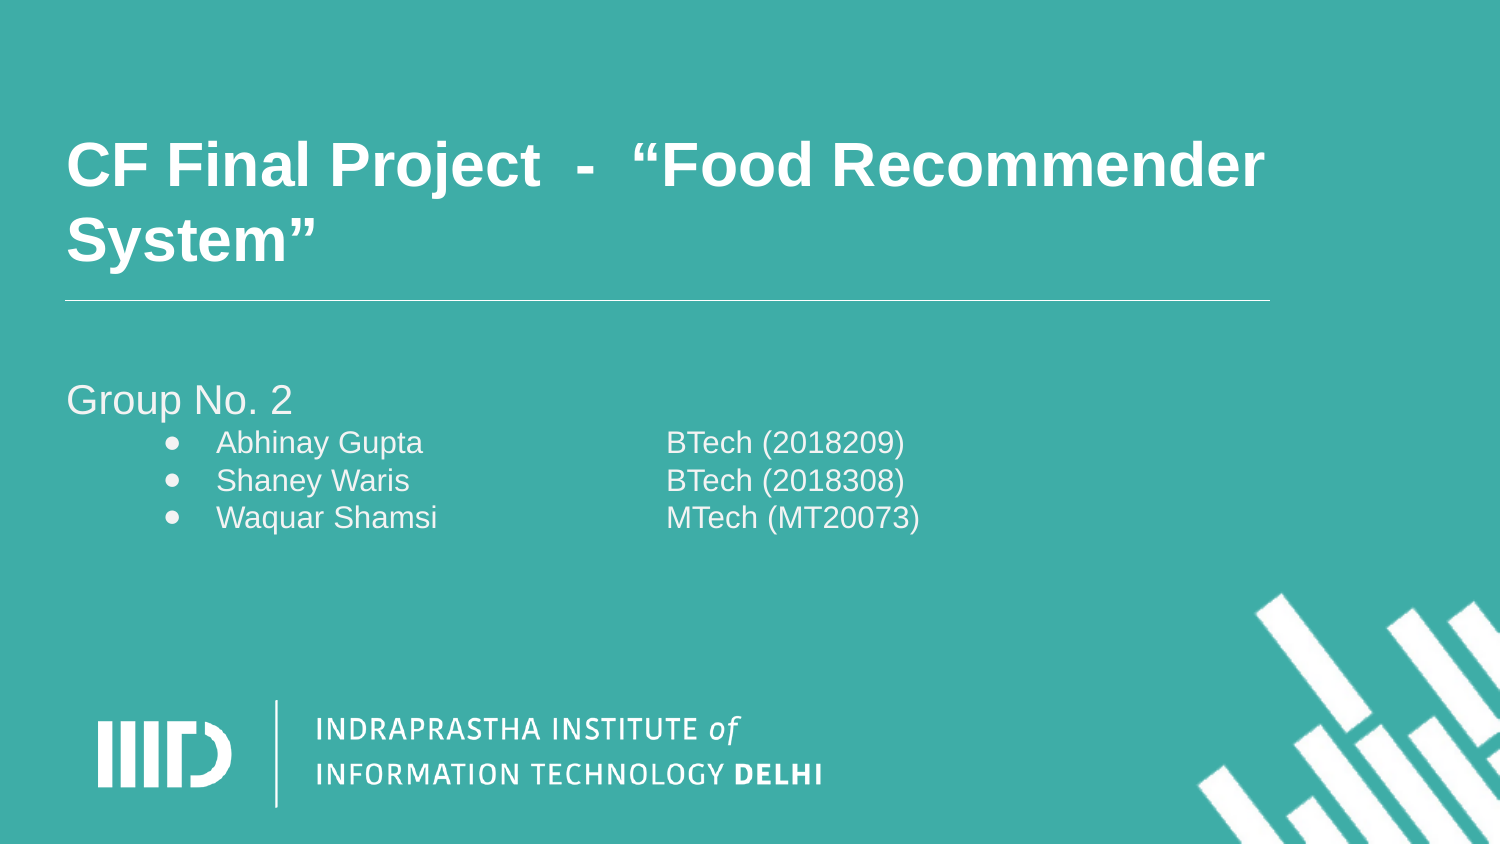

# CF Final Project  -  “Food Recommender System”
Group No. 2
Abhinay Gupta		BTech (2018209)
Shaney Waris		BTech (2018308)
Waquar Shamsi		MTech (MT20073)